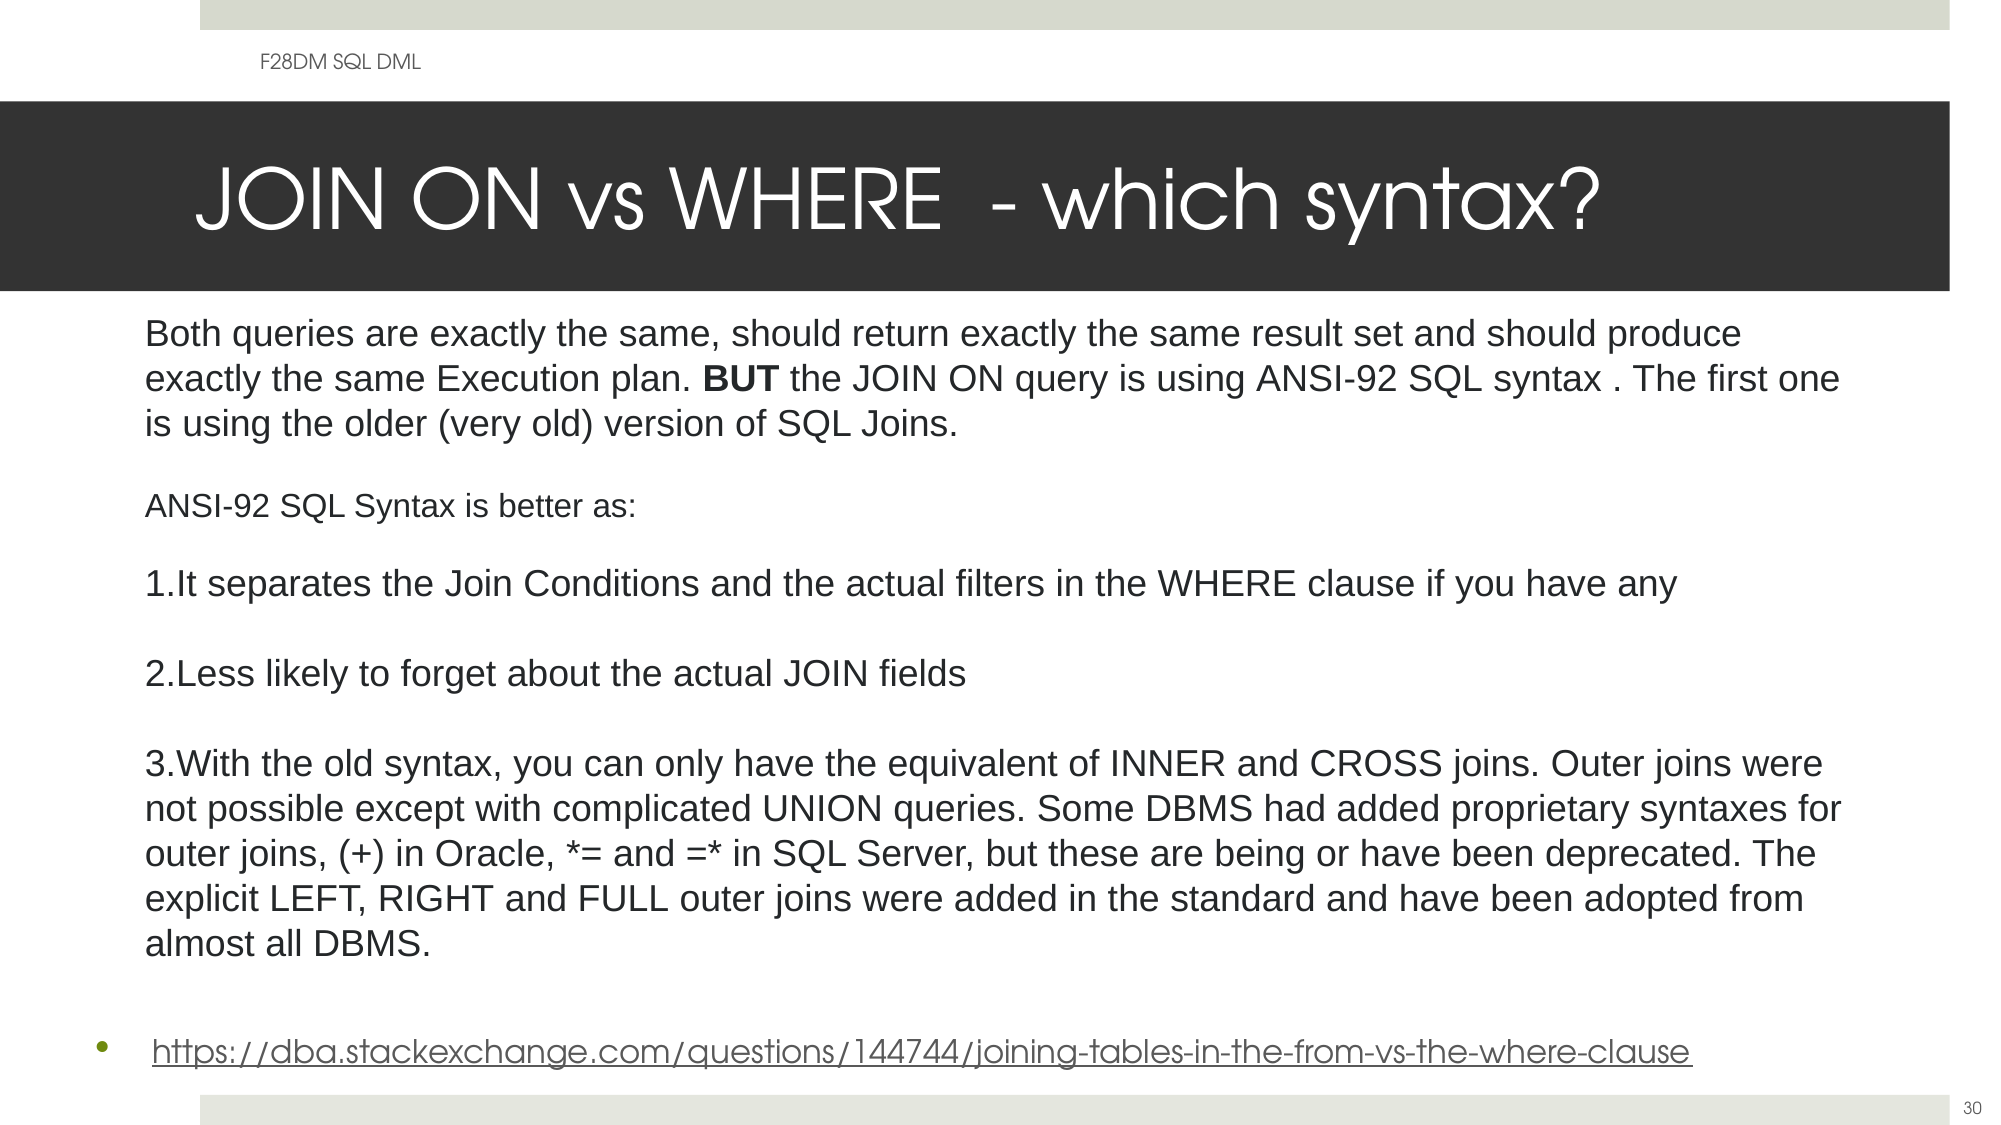

F28DM SQL DML

# JOIN ON vs WHERE  - which syntax?
Both queries are exactly the same, should return exactly the same result set and should produce exactly the same Execution plan. BUT the JOIN ON query is using ANSI-92 SQL syntax . The first one is using the older (very old) version of SQL Joins.

ANSI-92 SQL Syntax is better as:
It separates the Join Conditions and the actual filters in the WHERE clause if you have any
Less likely to forget about the actual JOIN fields
With the old syntax, you can only have the equivalent of INNER and CROSS joins. Outer joins were not possible except with complicated UNION queries. Some DBMS had added proprietary syntaxes for outer joins, (+) in Oracle, *= and =* in SQL Server, but these are being or have been deprecated. The explicit LEFT, RIGHT and FULL outer joins were added in the standard and have been adopted from almost all DBMS.
https://dba.stackexchange.com/questions/144744/joining-tables-in-the-from-vs-the-where-clause
30